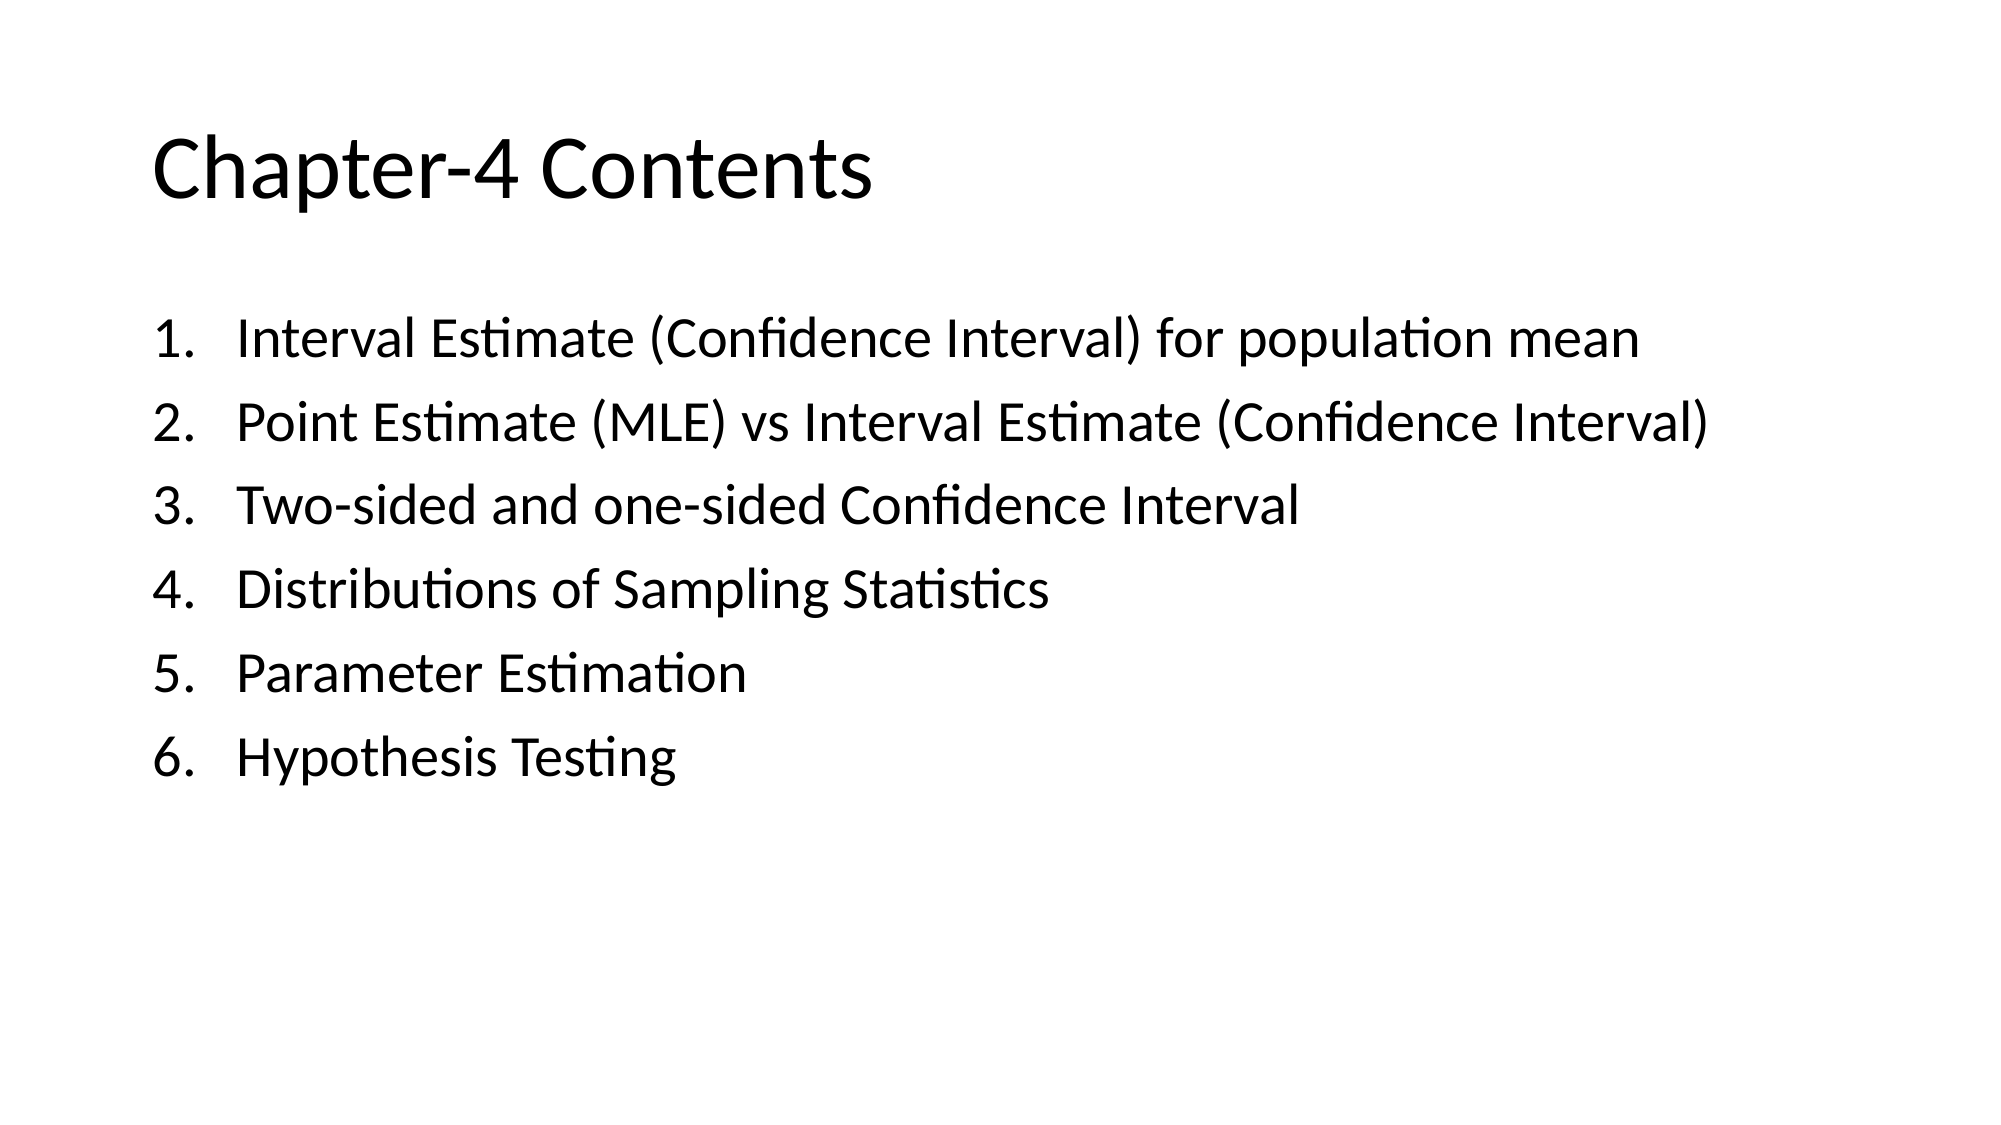

# Chapter-4 Contents
Interval Estimate (Confidence Interval) for population mean
Point Estimate (MLE) vs Interval Estimate (Confidence Interval)
Two-sided and one-sided Confidence Interval
Distributions of Sampling Statistics
Parameter Estimation
Hypothesis Testing